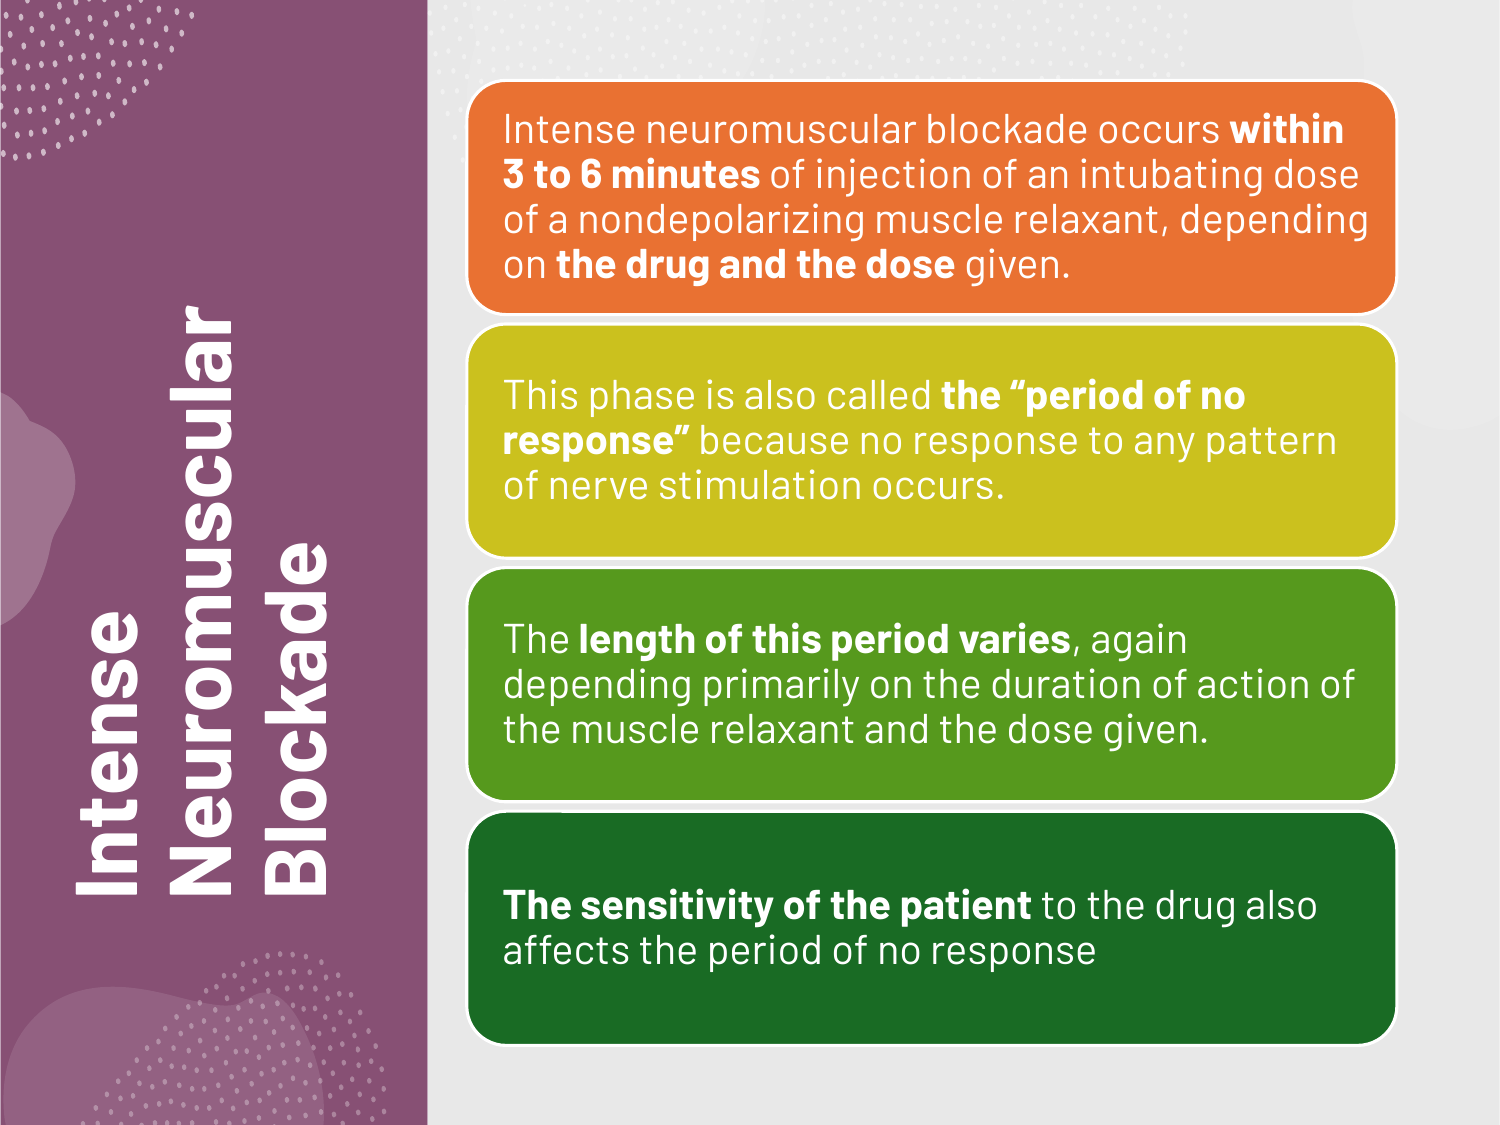

Intense neuromuscular blockade occurs within 3 to 6 minutes of injection of an intubating dose of a nondepolarizing muscle relaxant, depending on the drug and the dose given.
This phase is also called the “period of no response” because no response to any pattern of nerve stimulation occurs.
The length of this period varies, again depending primarily on the duration of action of the muscle relaxant and the dose given.
The sensitivity of the patient to the drug also affects the period of no response
# Intense Neuromuscular Blockade